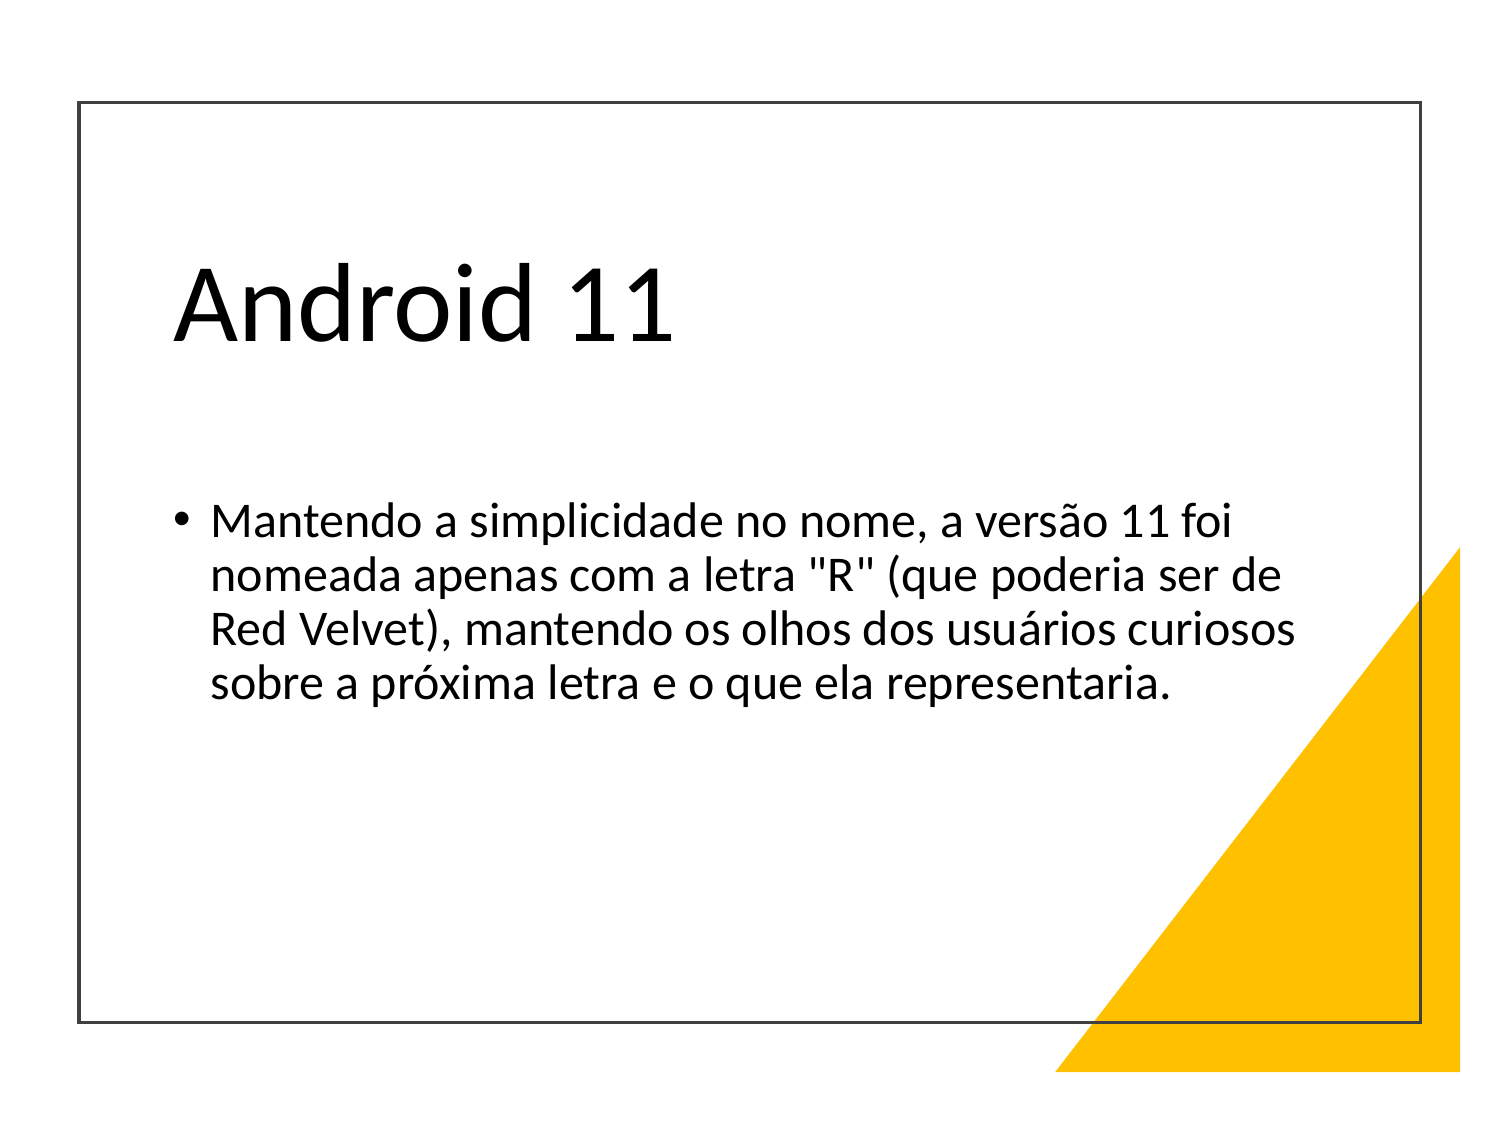

# Android 11
Mantendo a simplicidade no nome, a versão 11 foi nomeada apenas com a letra "R" (que poderia ser de Red Velvet), mantendo os olhos dos usuários curiosos sobre a próxima letra e o que ela representaria.